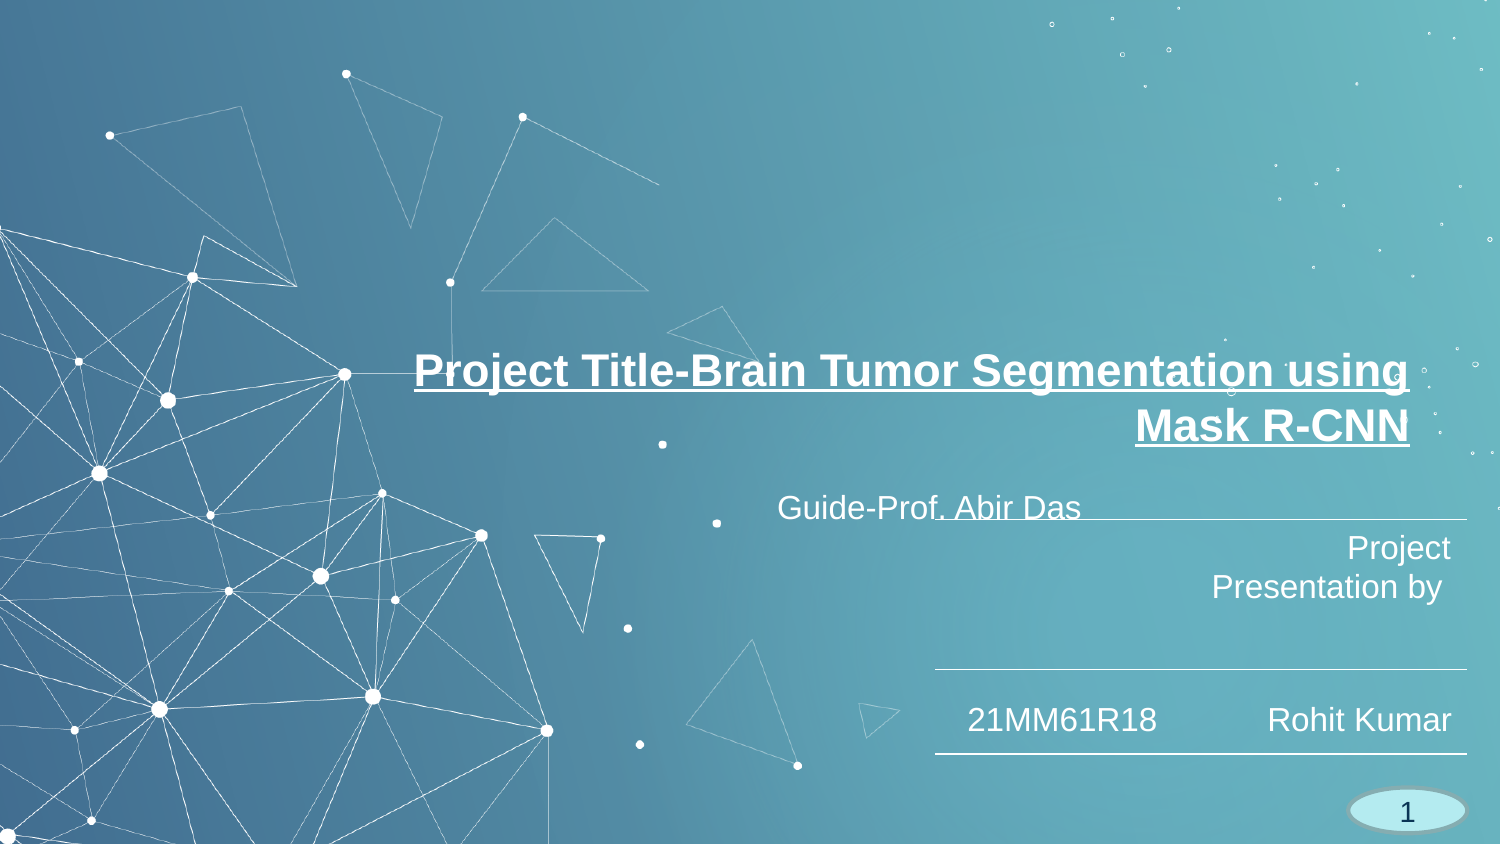

# Project Title-Brain Tumor Segmentation using Mask R-CNN

Guide-Prof. Abir Das                                                                                                   Project Presentation by

	21MM61R18	Rohit Kumar
1